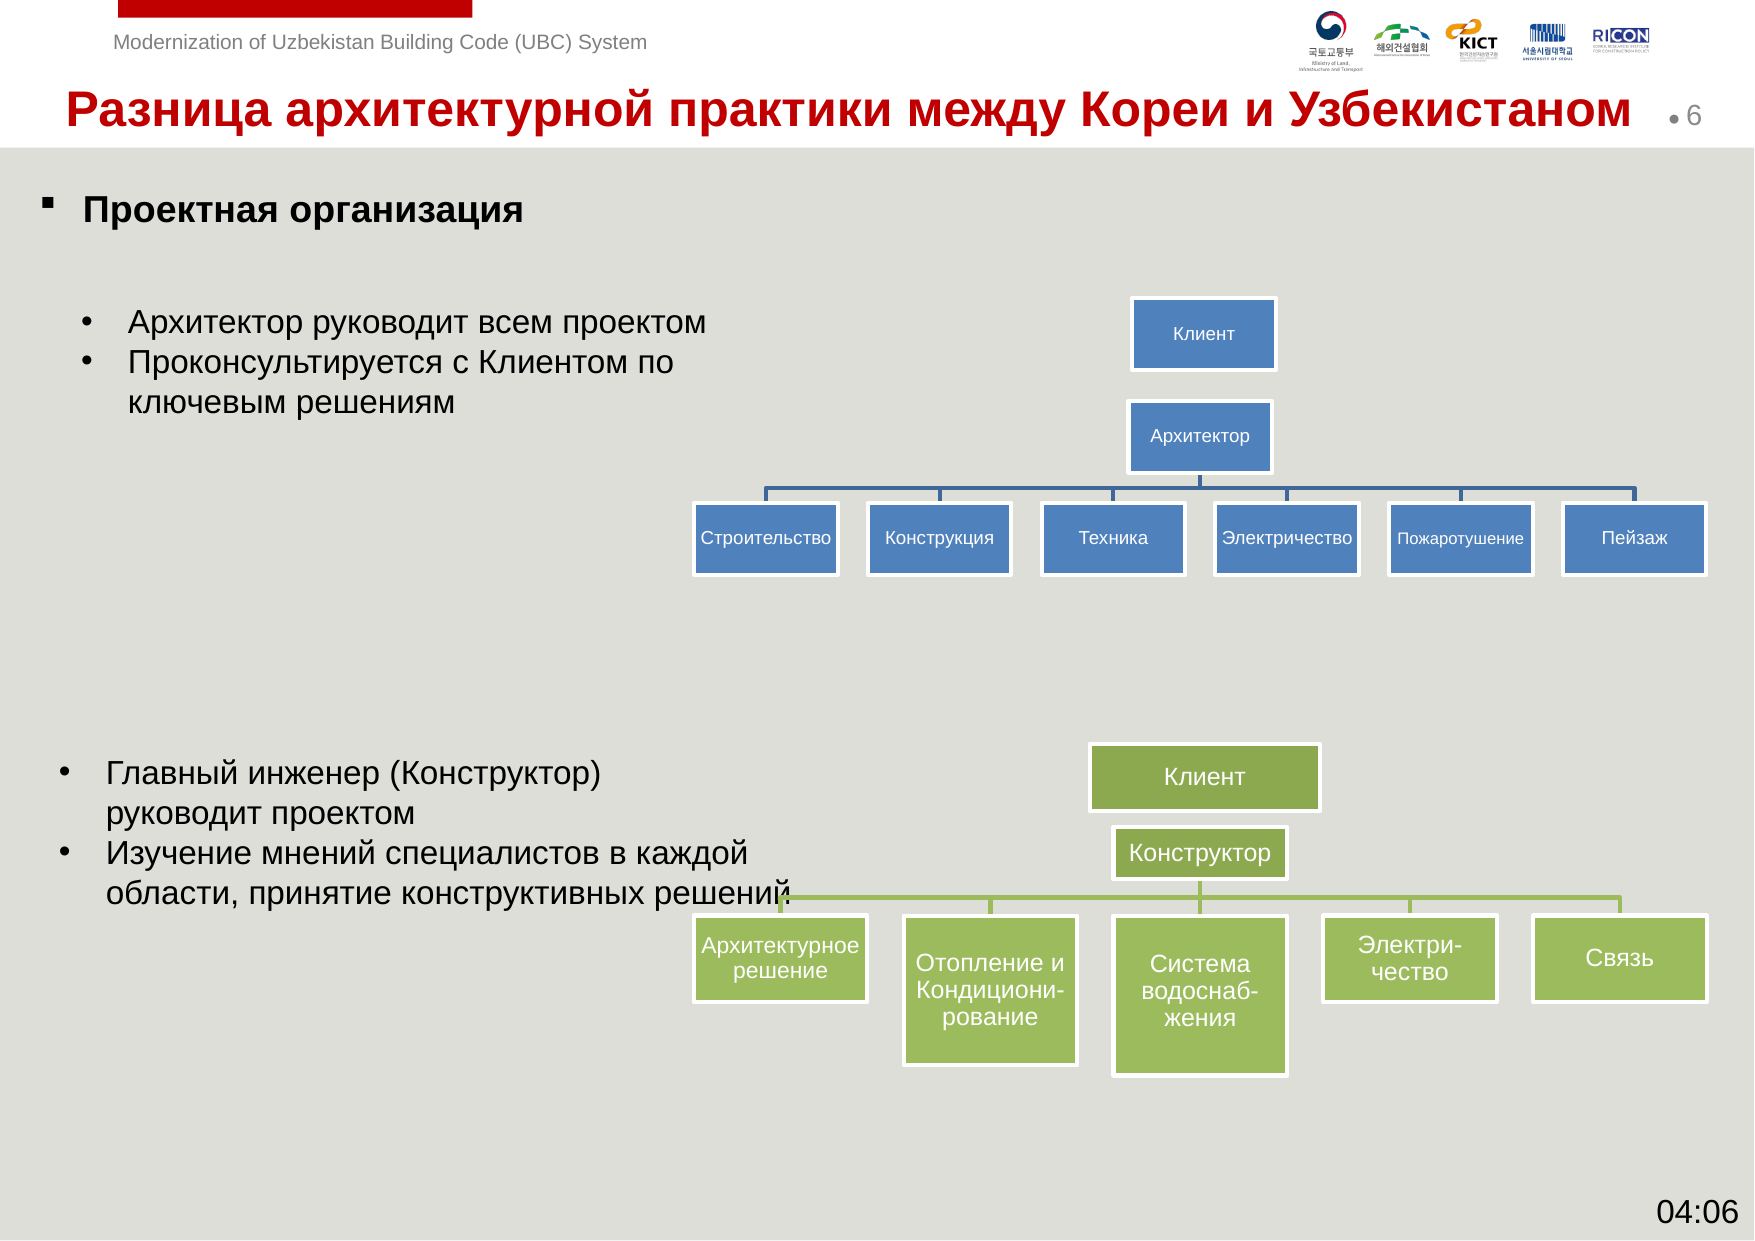

Разница архитектурной практики между Кореи и Узбекистаном
Проектная организация

Клиент
Архитектор
Строительство
Конструкция
Техника
Электричество
Пожаротушение
Пейзаж
Архитектор руководит всем проектом
Проконсультируется с Клиентом по ключевым решениям
Главный инженер (Конструктор)
руководит проектом
Изучение мнений специалистов в каждой области, принятие конструктивных решений
Клиент
Конструктор
Архитектурное решение
Отопление и Кондициони-рование
Система водоснаб-жения

Электри-чество
Связь
04:06